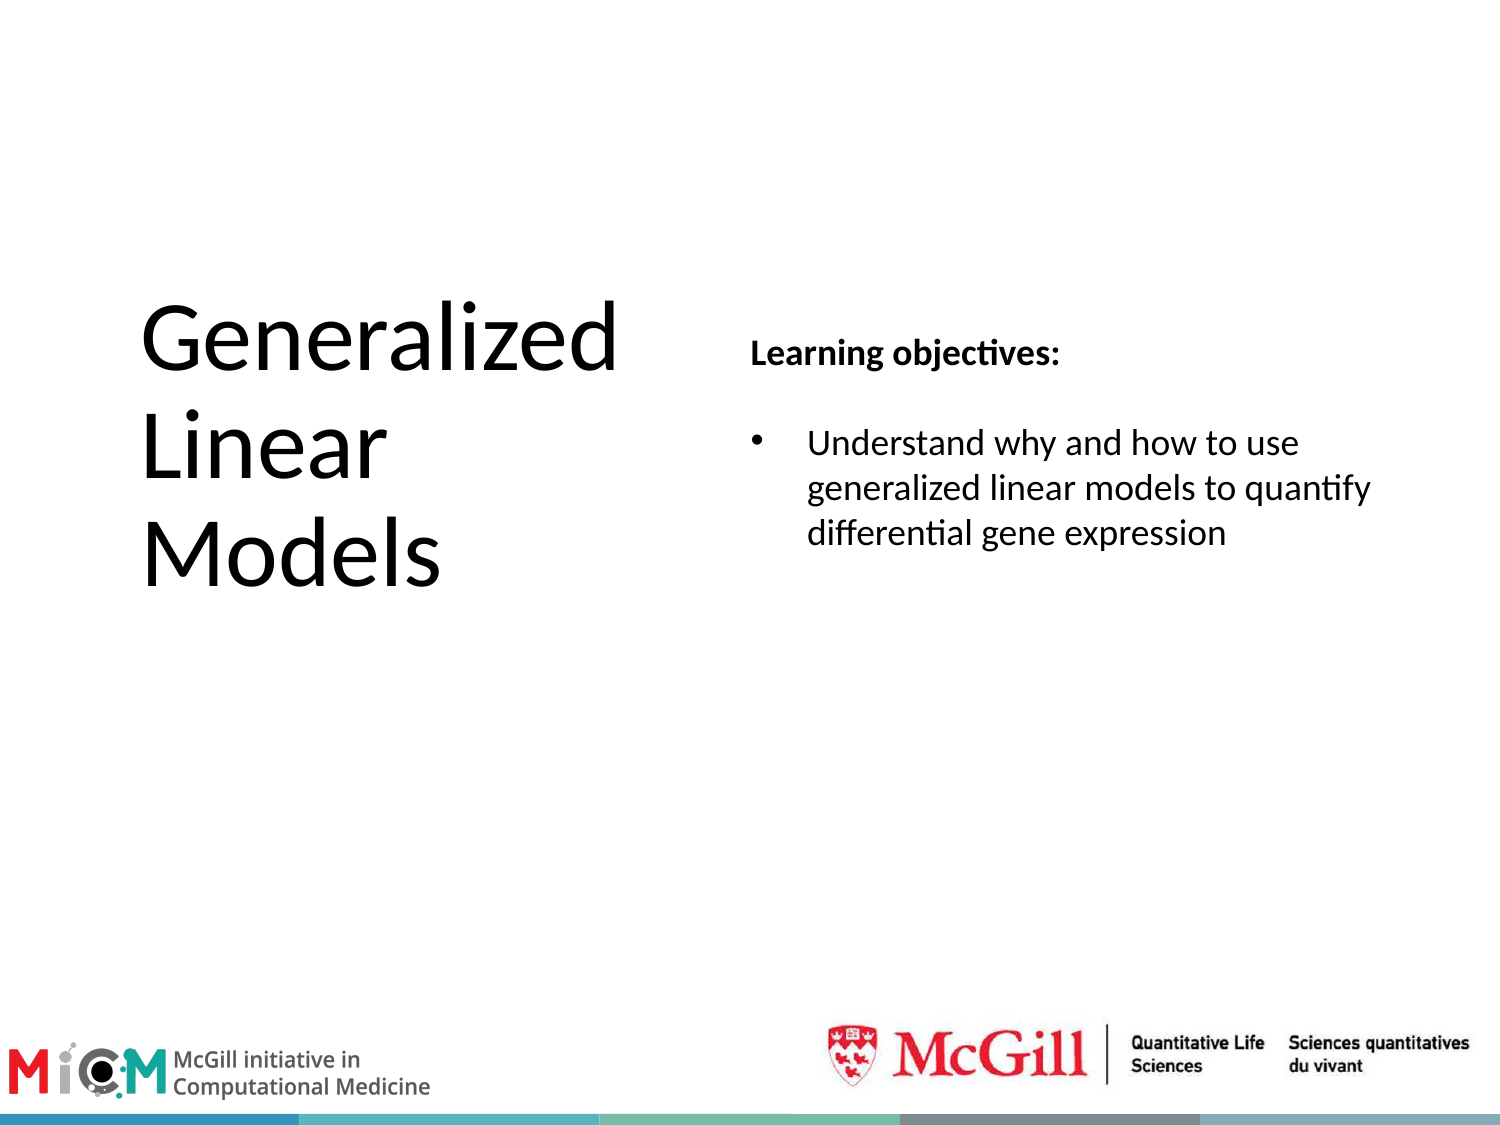

# Generalized Linear Models
Learning objectives:

Understand why and how to use generalized linear models to quantify differential gene expression